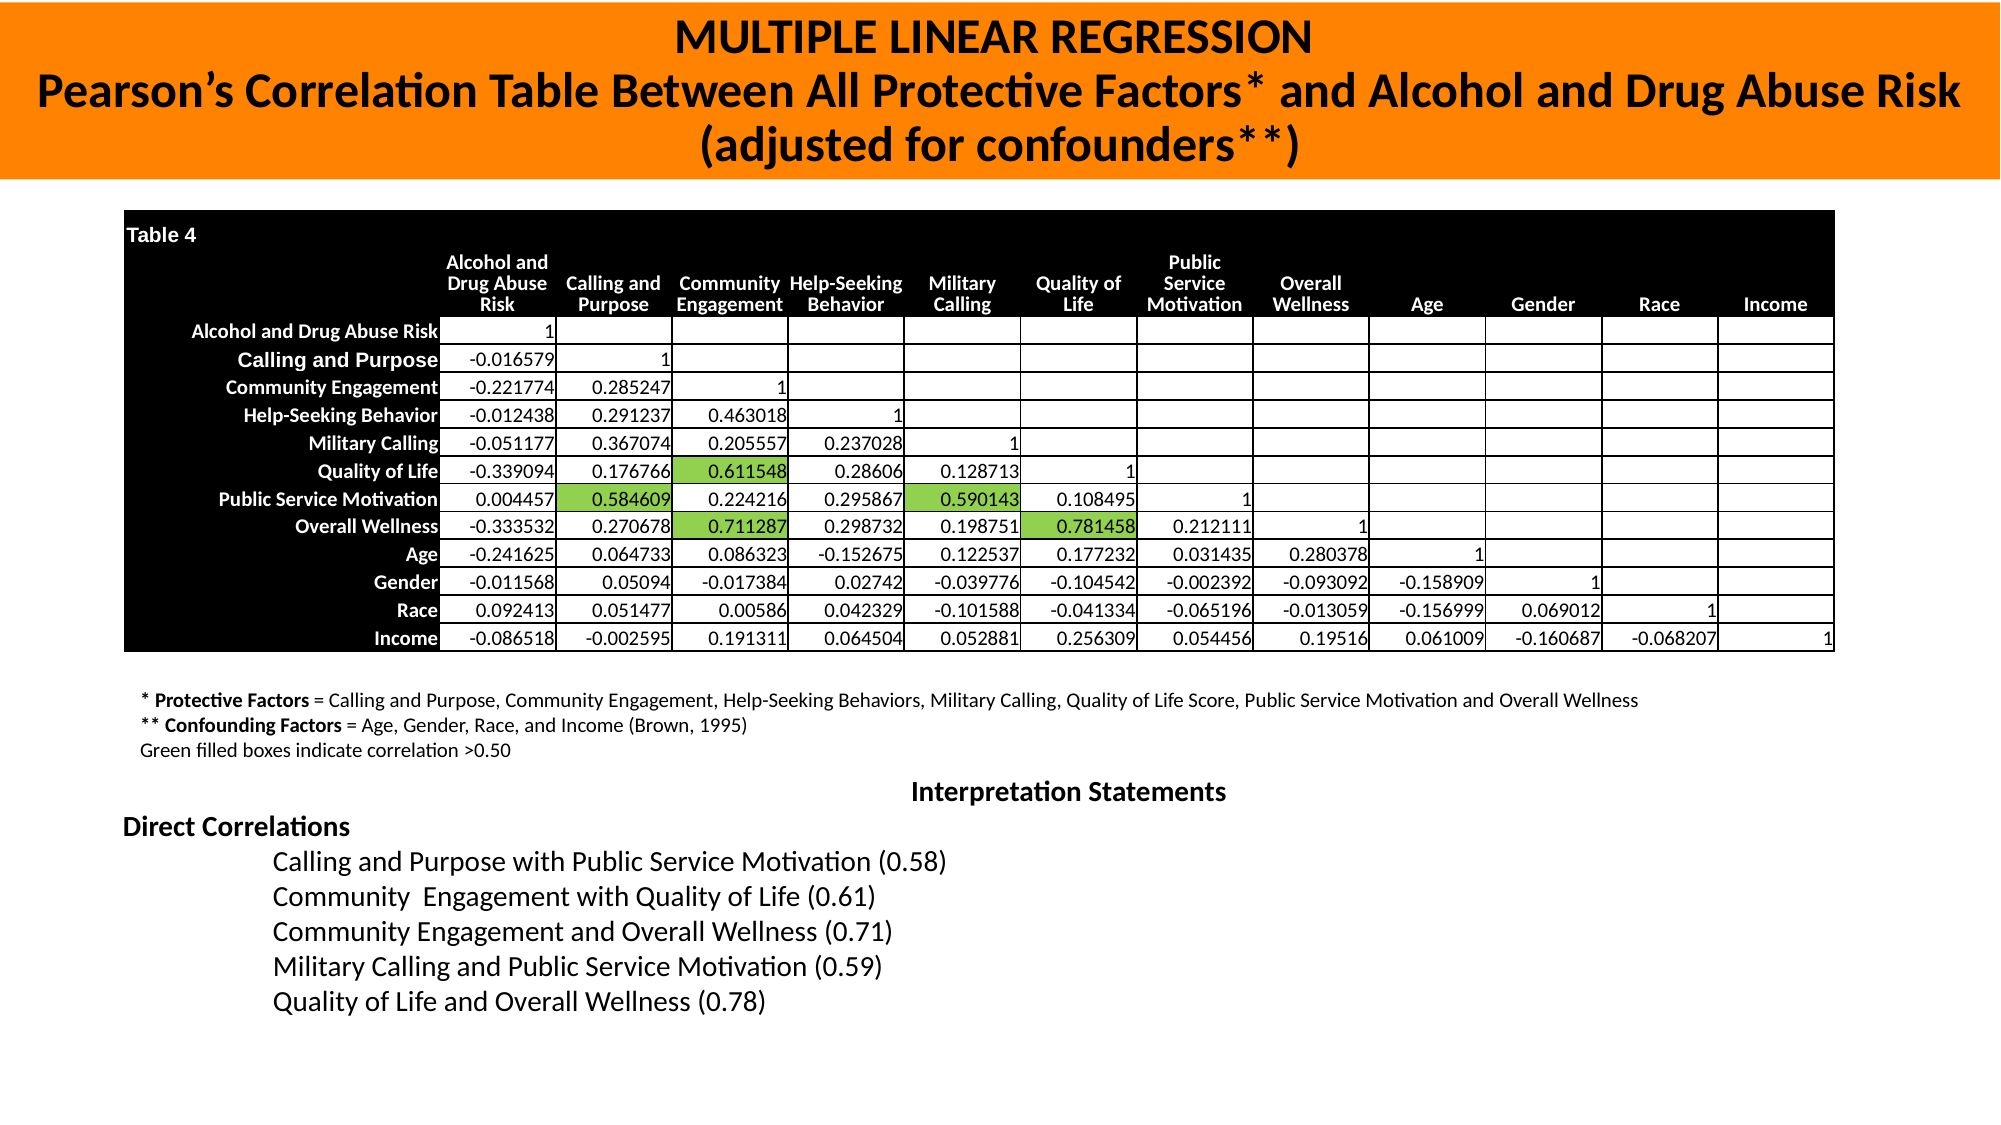

MULTIPLE LINEAR REGRESSION
Pearson’s Correlation Table Between All Protective Factors* and Alcohol and Drug Abuse Risk (adjusted for confounders**)
| Table 4 | Alcohol and Drug Abuse Risk | Calling and Purpose | Community Engagement | Help-Seeking Behavior | Military Calling | Quality of Life | Public Service Motivation | Overall Wellness | Age | Gender | Race | Income |
| --- | --- | --- | --- | --- | --- | --- | --- | --- | --- | --- | --- | --- |
| Alcohol and Drug Abuse Risk | 1 |  |  |  |  |  |  |  |  |  |  |  |
| Calling and Purpose | -0.016579 | 1 |  |  |  |  |  |  |  |  |  |  |
| Community Engagement | -0.221774 | 0.285247 | 1 |  |  |  |  |  |  |  |  |  |
| Help-Seeking Behavior | -0.012438 | 0.291237 | 0.463018 | 1 |  |  |  |  |  |  |  |  |
| Military Calling | -0.051177 | 0.367074 | 0.205557 | 0.237028 | 1 |  |  |  |  |  |  |  |
| Quality of Life | -0.339094 | 0.176766 | 0.611548 | 0.28606 | 0.128713 | 1 |  |  |  |  |  |  |
| Public Service Motivation | 0.004457 | 0.584609 | 0.224216 | 0.295867 | 0.590143 | 0.108495 | 1 |  |  |  |  |  |
| Overall Wellness | -0.333532 | 0.270678 | 0.711287 | 0.298732 | 0.198751 | 0.781458 | 0.212111 | 1 |  |  |  |  |
| Age | -0.241625 | 0.064733 | 0.086323 | -0.152675 | 0.122537 | 0.177232 | 0.031435 | 0.280378 | 1 |  |  |  |
| Gender | -0.011568 | 0.05094 | -0.017384 | 0.02742 | -0.039776 | -0.104542 | -0.002392 | -0.093092 | -0.158909 | 1 |  |  |
| Race | 0.092413 | 0.051477 | 0.00586 | 0.042329 | -0.101588 | -0.041334 | -0.065196 | -0.013059 | -0.156999 | 0.069012 | 1 |  |
| Income | -0.086518 | -0.002595 | 0.191311 | 0.064504 | 0.052881 | 0.256309 | 0.054456 | 0.19516 | 0.061009 | -0.160687 | -0.068207 | 1 |

* Protective Factors = Calling and Purpose, Community Engagement, Help-Seeking Behaviors, Military Calling, Quality of Life Score, Public Service Motivation and Overall Wellness
** Confounding Factors = Age, Gender, Race, and Income (Brown, 1995)
Green filled boxes indicate correlation >0.50

Interpretation Statements
Direct Correlations
	Calling and Purpose with Public Service Motivation (0.58)
	Community 	Engagement with Quality of Life (0.61)
	Community Engagement and Overall Wellness (0.71)
	Military Calling and Public Service Motivation (0.59)
	Quality of Life and Overall Wellness (0.78)